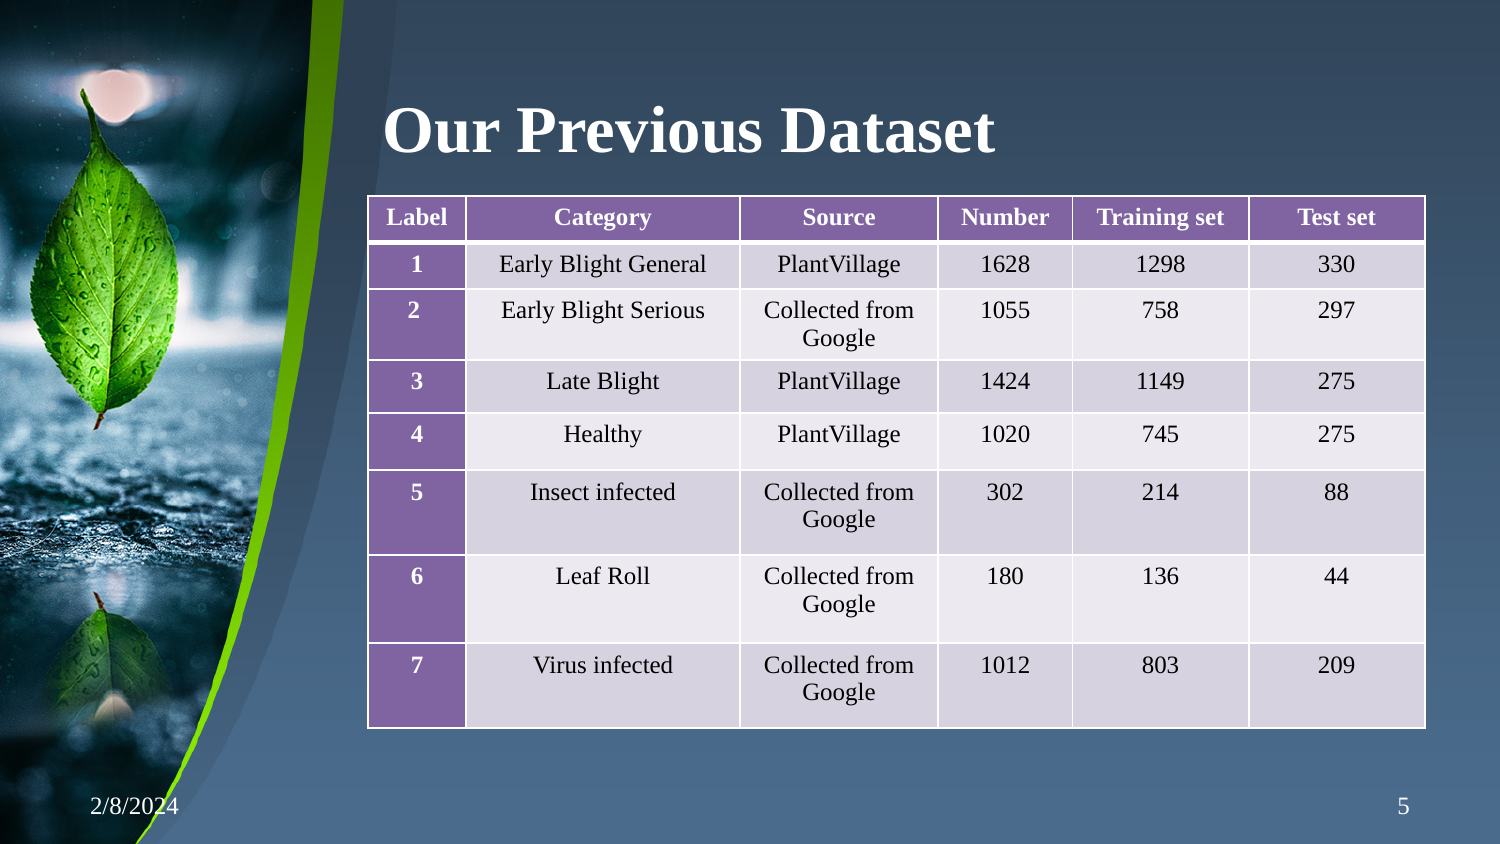

# Our Previous Dataset
| Label | Category | Source | Number | Training set | Test set |
| --- | --- | --- | --- | --- | --- |
| 1 | Early Blight General | PlantVillage | 1628 | 1298 | 330 |
| 2 | Early Blight Serious | Collected from Google | 1055 | 758 | 297 |
| 3 | Late Blight | PlantVillage | 1424 | 1149 | 275 |
| 4 | Healthy | PlantVillage | 1020 | 745 | 275 |
| 5 | Insect infected | Collected from Google | 302 | 214 | 88 |
| 6 | Leaf Roll | Collected from Google | 180 | 136 | 44 |
| 7 | Virus infected | Collected from Google | 1012 | 803 | 209 |
2/8/2024
5